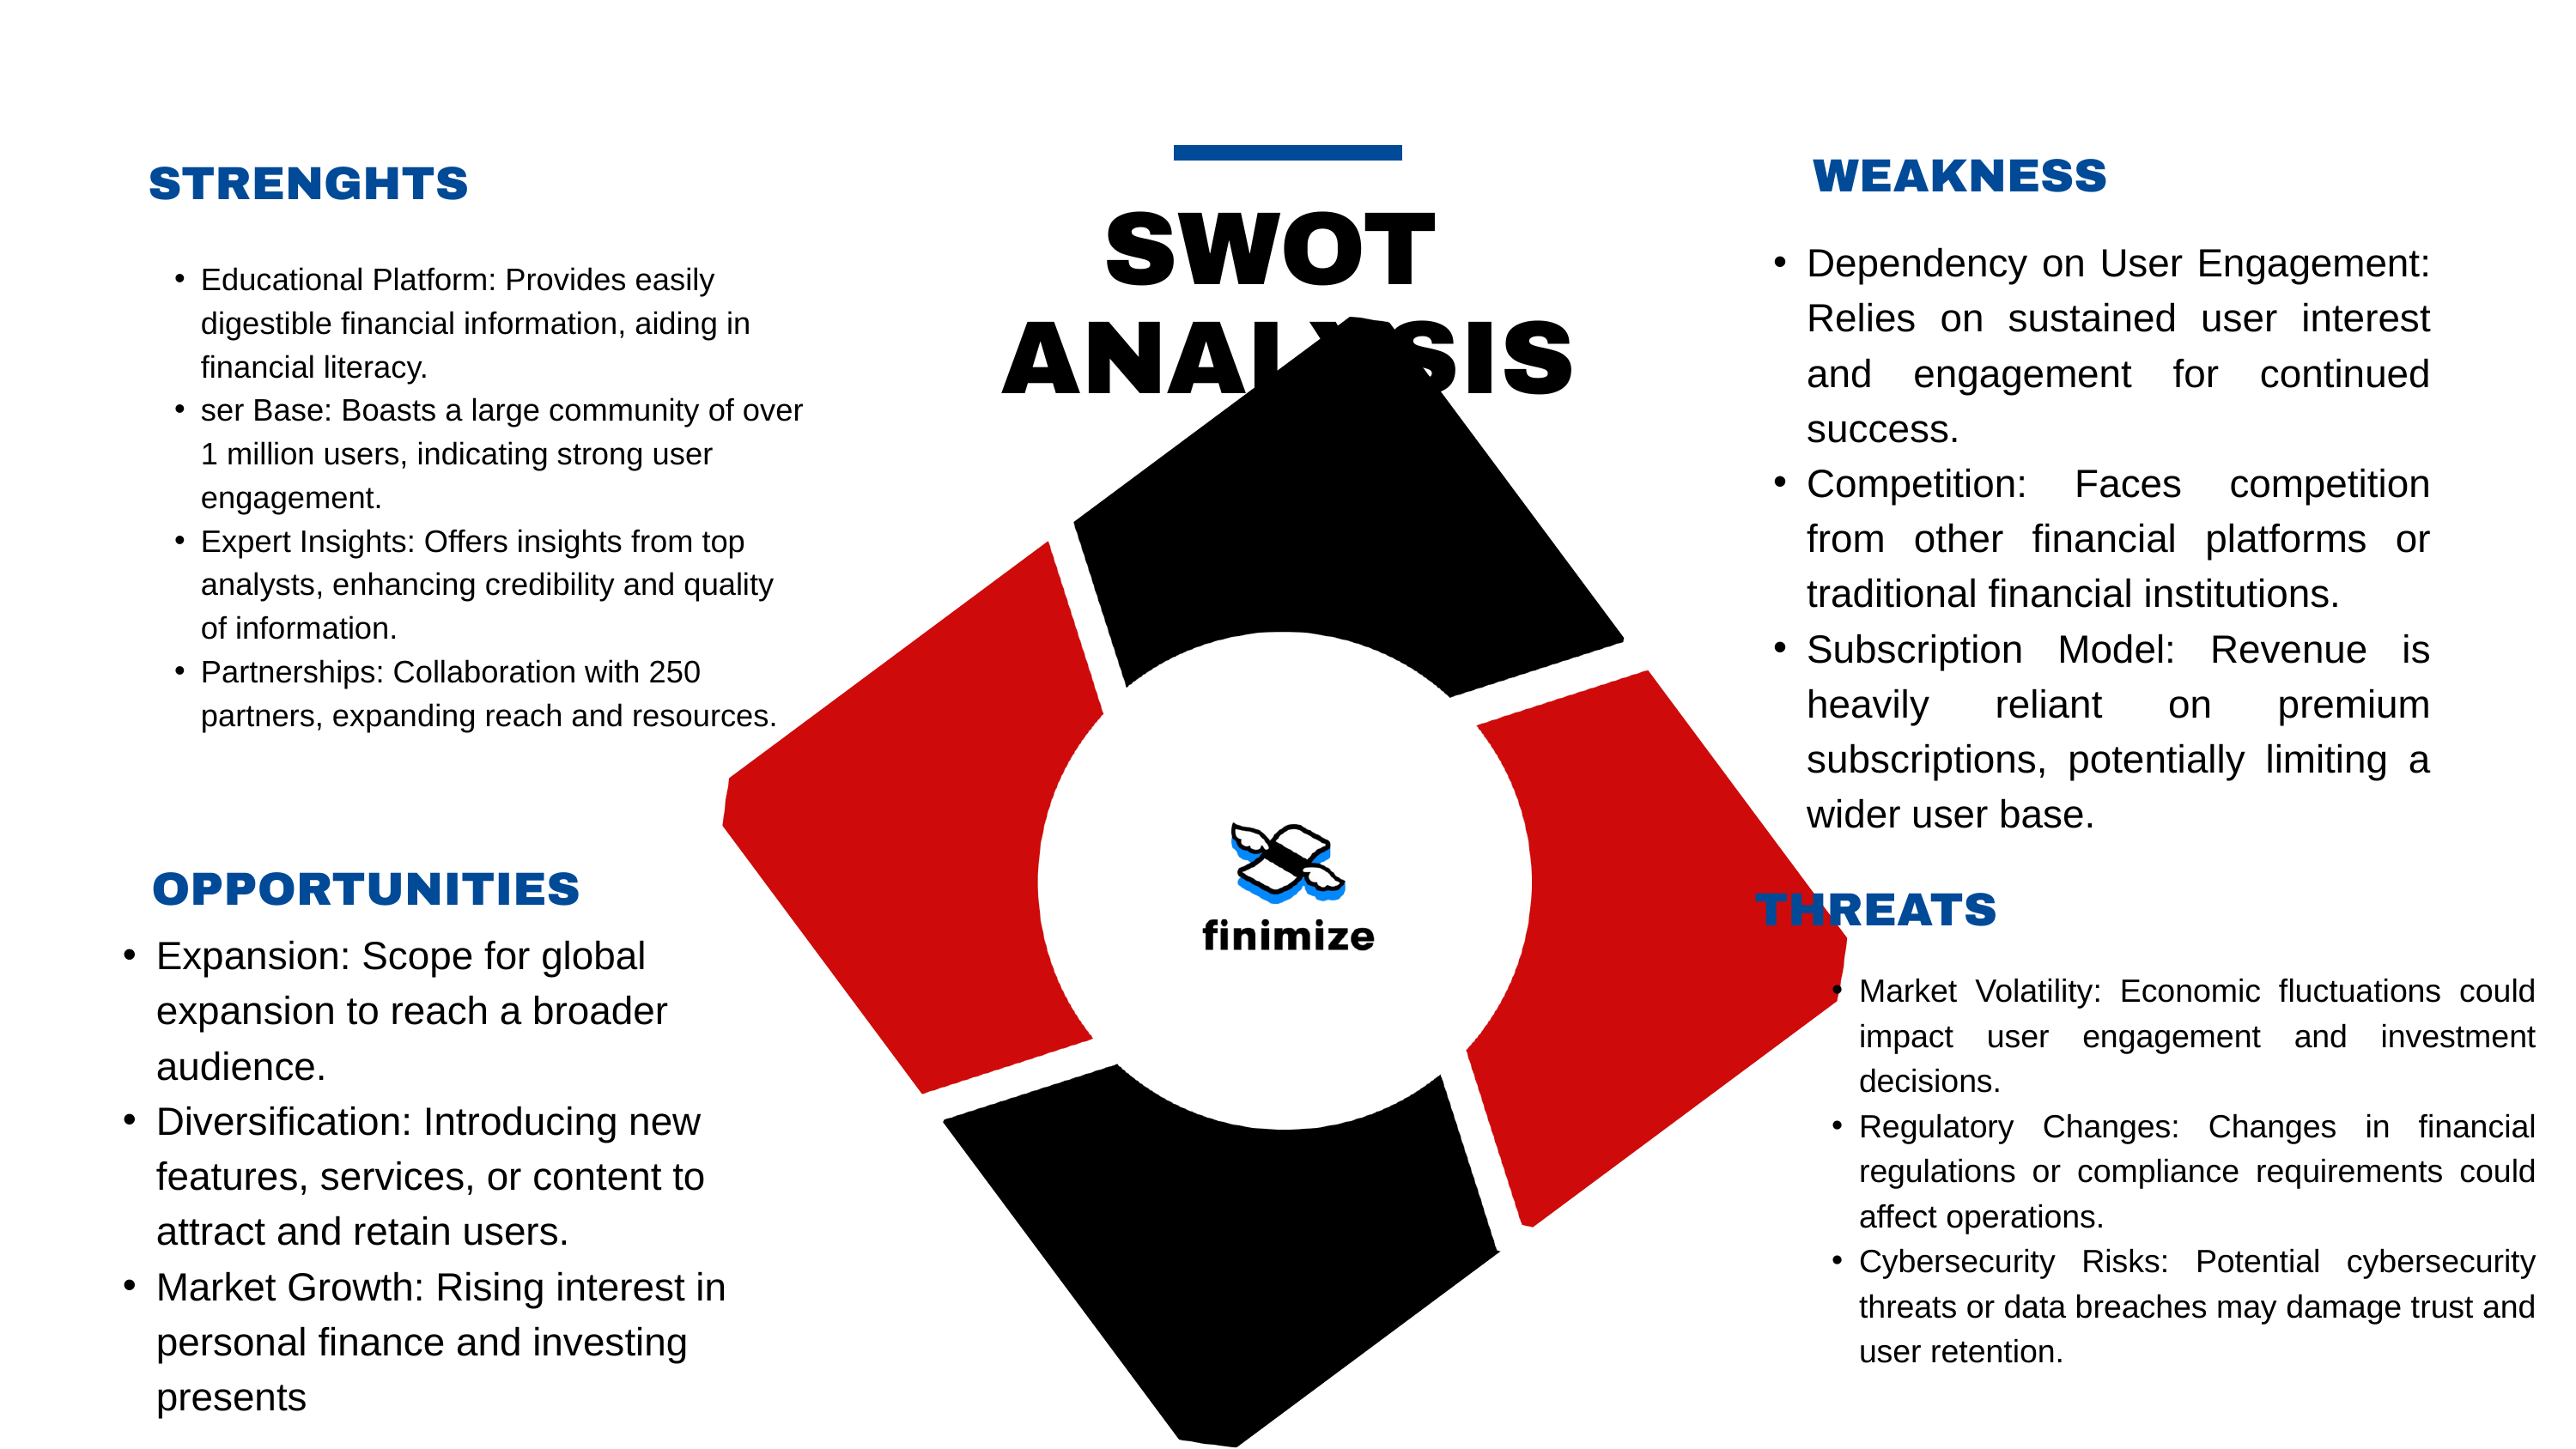

WEAKNESS
STRENGHTS
SWOT
ANALYSIS
Dependency on User Engagement: Relies on sustained user interest and engagement for continued success.
Competition: Faces competition from other financial platforms or traditional financial institutions.
Subscription Model: Revenue is heavily reliant on premium subscriptions, potentially limiting a wider user base.
Educational Platform: Provides easily digestible financial information, aiding in financial literacy.
ser Base: Boasts a large community of over 1 million users, indicating strong user engagement.
Expert Insights: Offers insights from top analysts, enhancing credibility and quality of information.
Partnerships: Collaboration with 250 partners, expanding reach and resources.

OPPORTUNITIES
THREATS
Expansion: Scope for global expansion to reach a broader audience.
Diversification: Introducing new features, services, or content to attract and retain users.
Market Growth: Rising interest in personal finance and investing presents
Market Volatility: Economic fluctuations could impact user engagement and investment decisions.
Regulatory Changes: Changes in financial regulations or compliance requirements could affect operations.
Cybersecurity Risks: Potential cybersecurity threats or data breaches may damage trust and user retention.